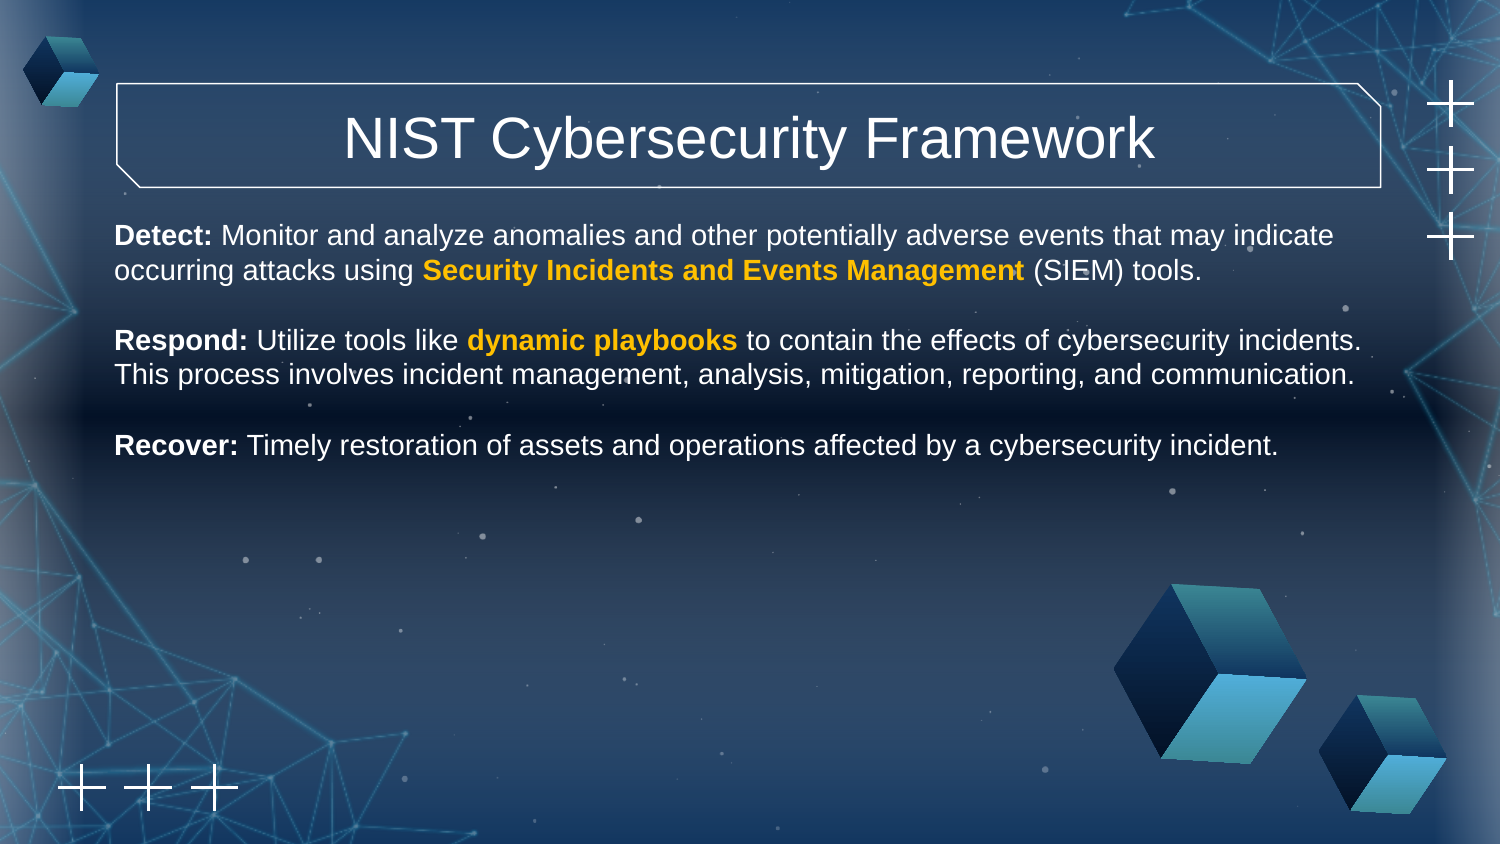

NIST Cybersecurity Framework
Detect: Monitor and analyze anomalies and other potentially adverse events that may indicate occurring attacks using Security Incidents and Events Management (SIEM) tools.

Respond: Utilize tools like dynamic playbooks to contain the effects of cybersecurity incidents. This process involves incident management, analysis, mitigation, reporting, and communication.

Recover: Timely restoration of assets and operations affected by a cybersecurity incident.